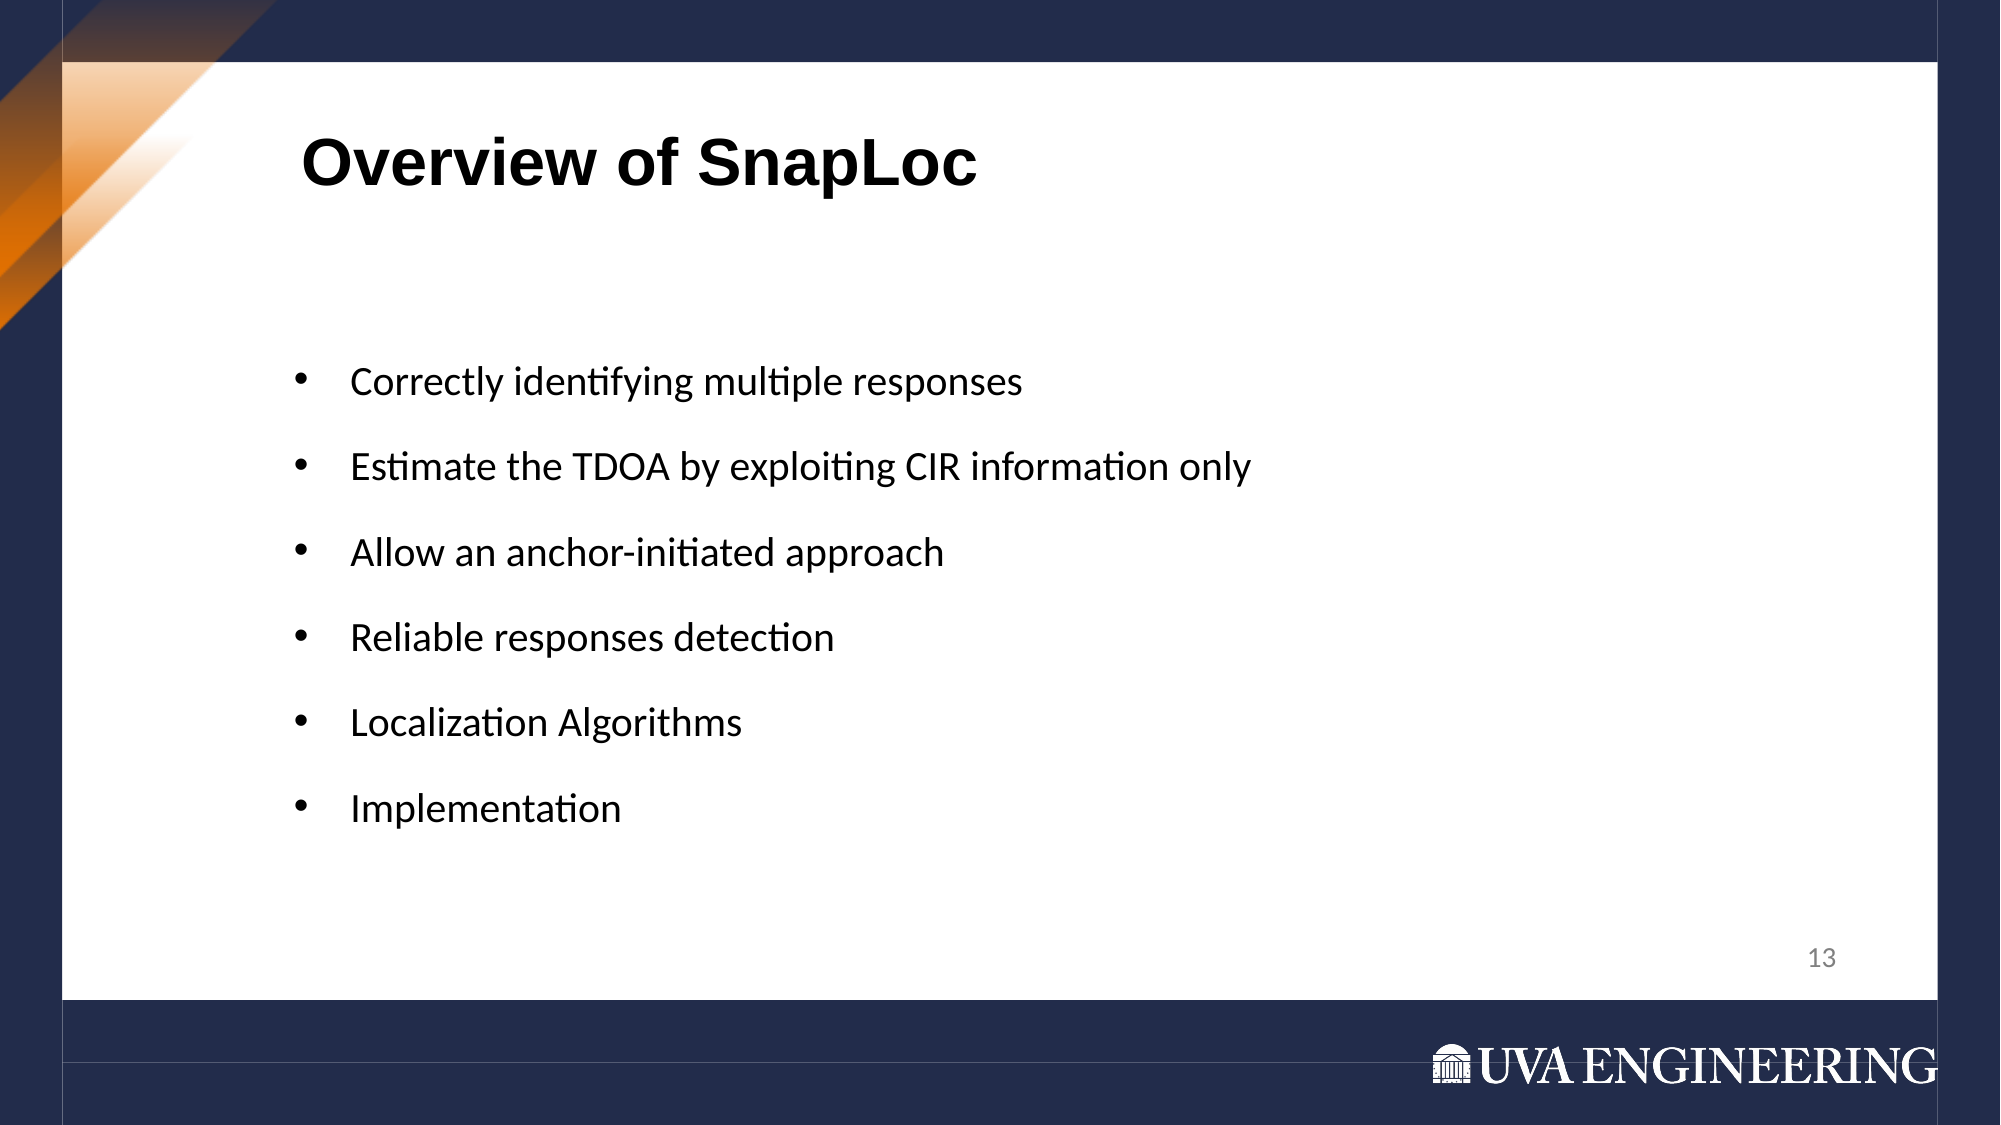

Overview of SnapLoc

Correctly identifying multiple responses
Estimate the TDOA by exploiting CIR information only
Allow an anchor-initiated approach
Reliable responses detection
Localization Algorithms
Implementation
13